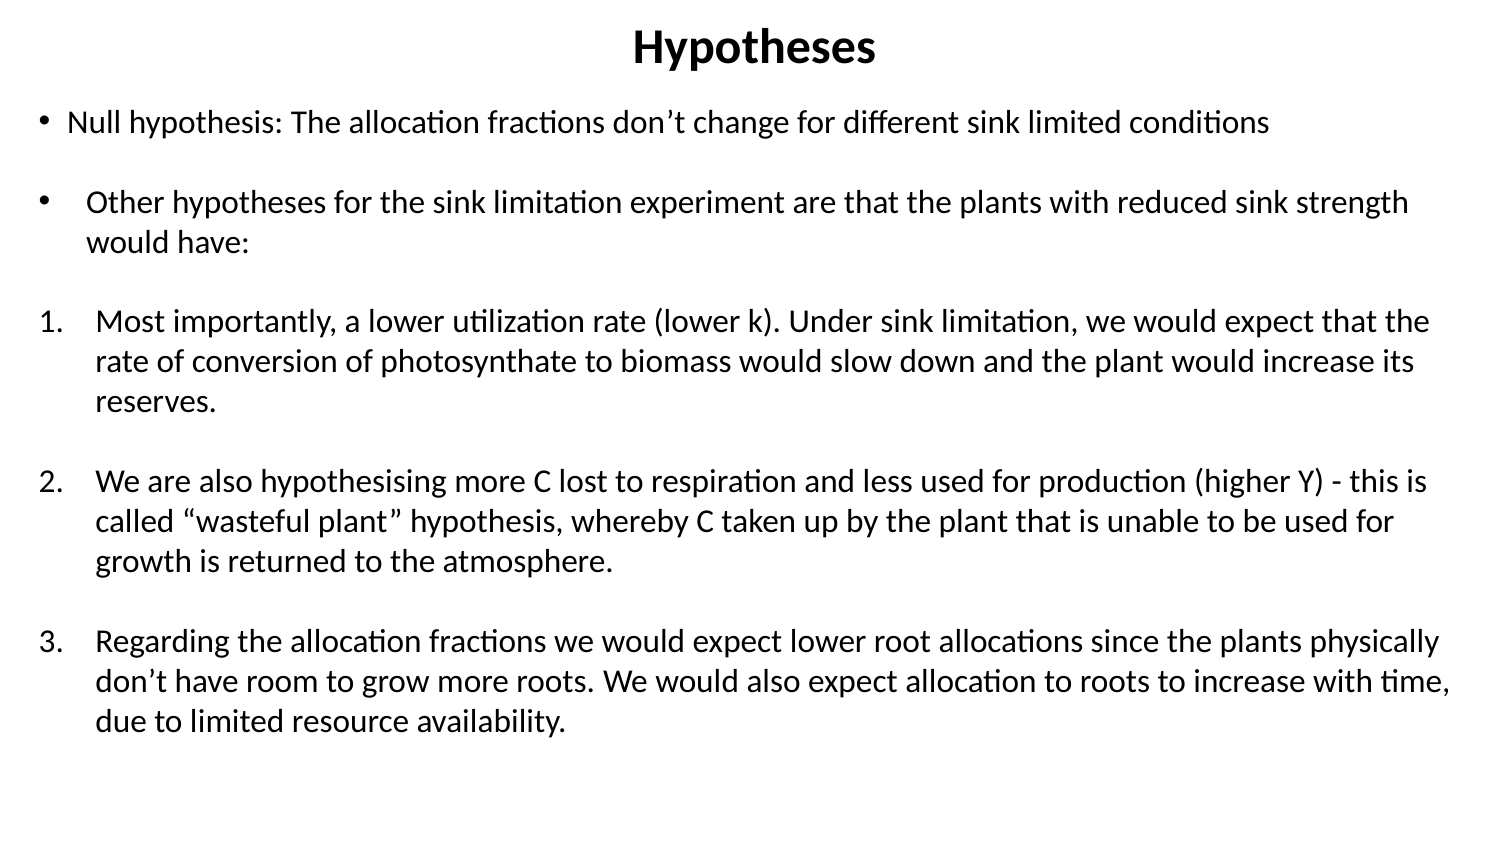

Hypotheses
Null hypothesis: The allocation fractions don’t change for different sink limited conditions

Other hypotheses for the sink limitation experiment are that the plants with reduced sink strength would have:

Most importantly, a lower utilization rate (lower k). Under sink limitation, we would expect that the rate of conversion of photosynthate to biomass would slow down and the plant would increase its reserves.

We are also hypothesising more C lost to respiration and less used for production (higher Y) - this is called “wasteful plant” hypothesis, whereby C taken up by the plant that is unable to be used for growth is returned to the atmosphere.

Regarding the allocation fractions we would expect lower root allocations since the plants physically don’t have room to grow more roots. We would also expect allocation to roots to increase with time, due to limited resource availability.